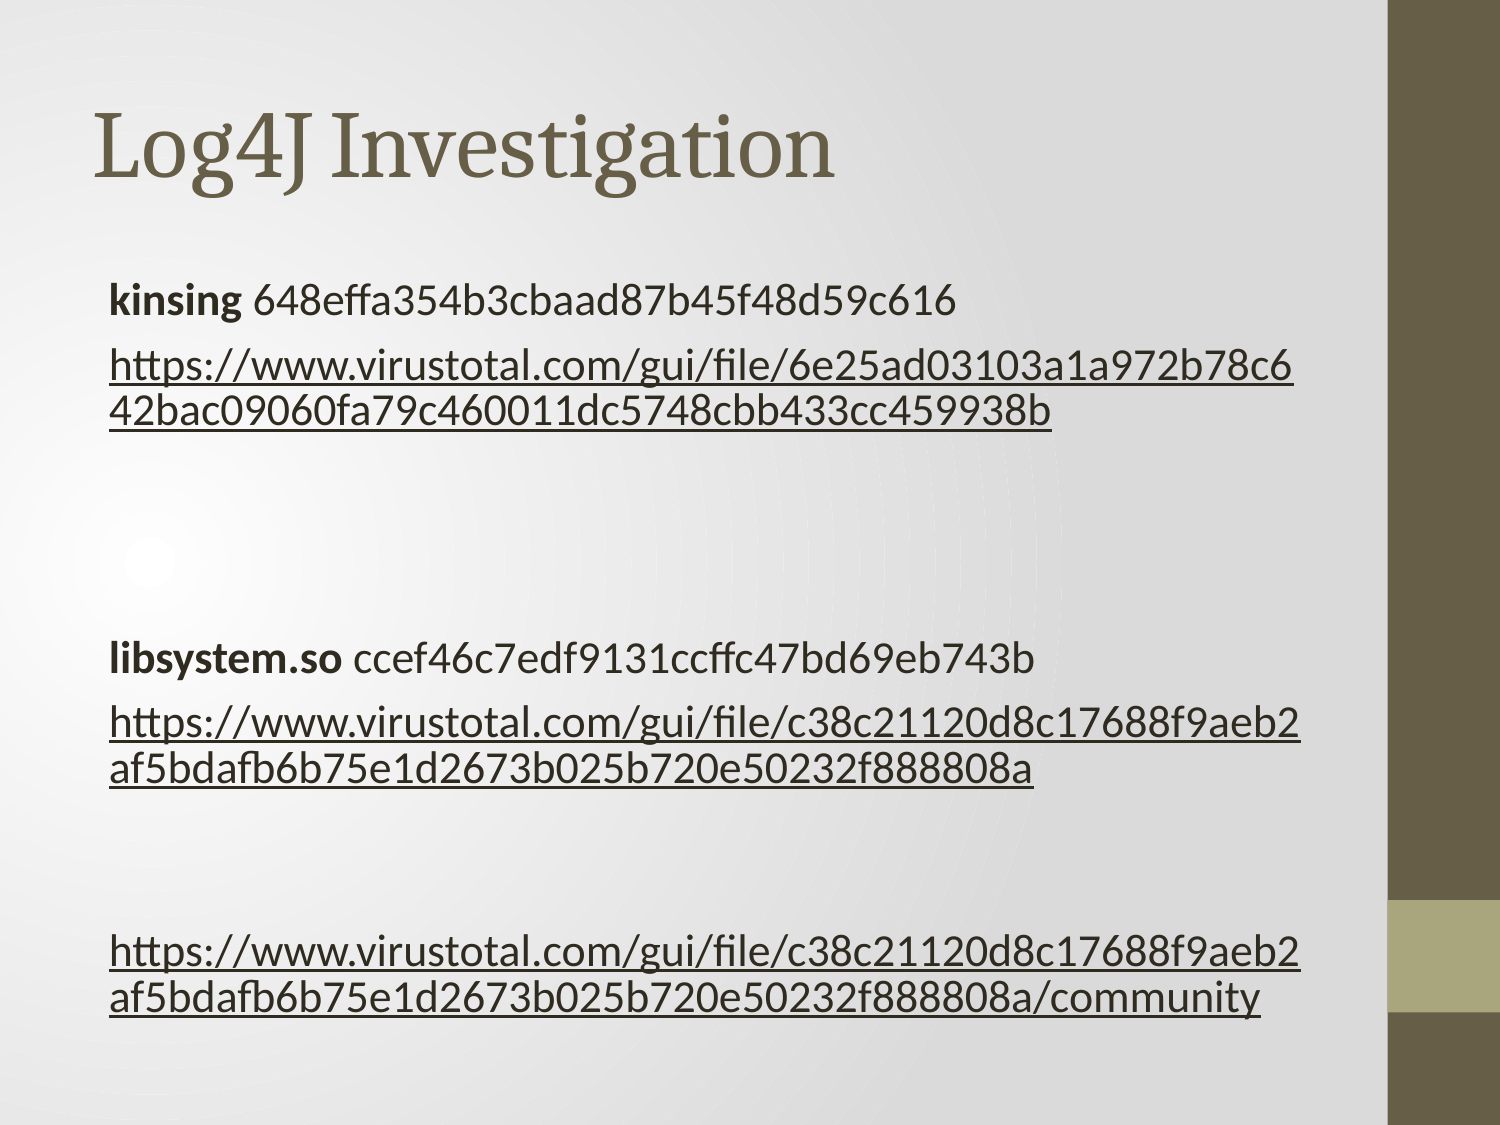

# Log4J Investigation
kinsing 648effa354b3cbaad87b45f48d59c616
https://www.virustotal.com/gui/file/6e25ad03103a1a972b78c642bac09060fa79c460011dc5748cbb433cc459938b

libsystem.so ccef46c7edf9131ccffc47bd69eb743b
https://www.virustotal.com/gui/file/c38c21120d8c17688f9aeb2af5bdafb6b75e1d2673b025b720e50232f888808a

https://www.virustotal.com/gui/file/c38c21120d8c17688f9aeb2af5bdafb6b75e1d2673b025b720e50232f888808a/community